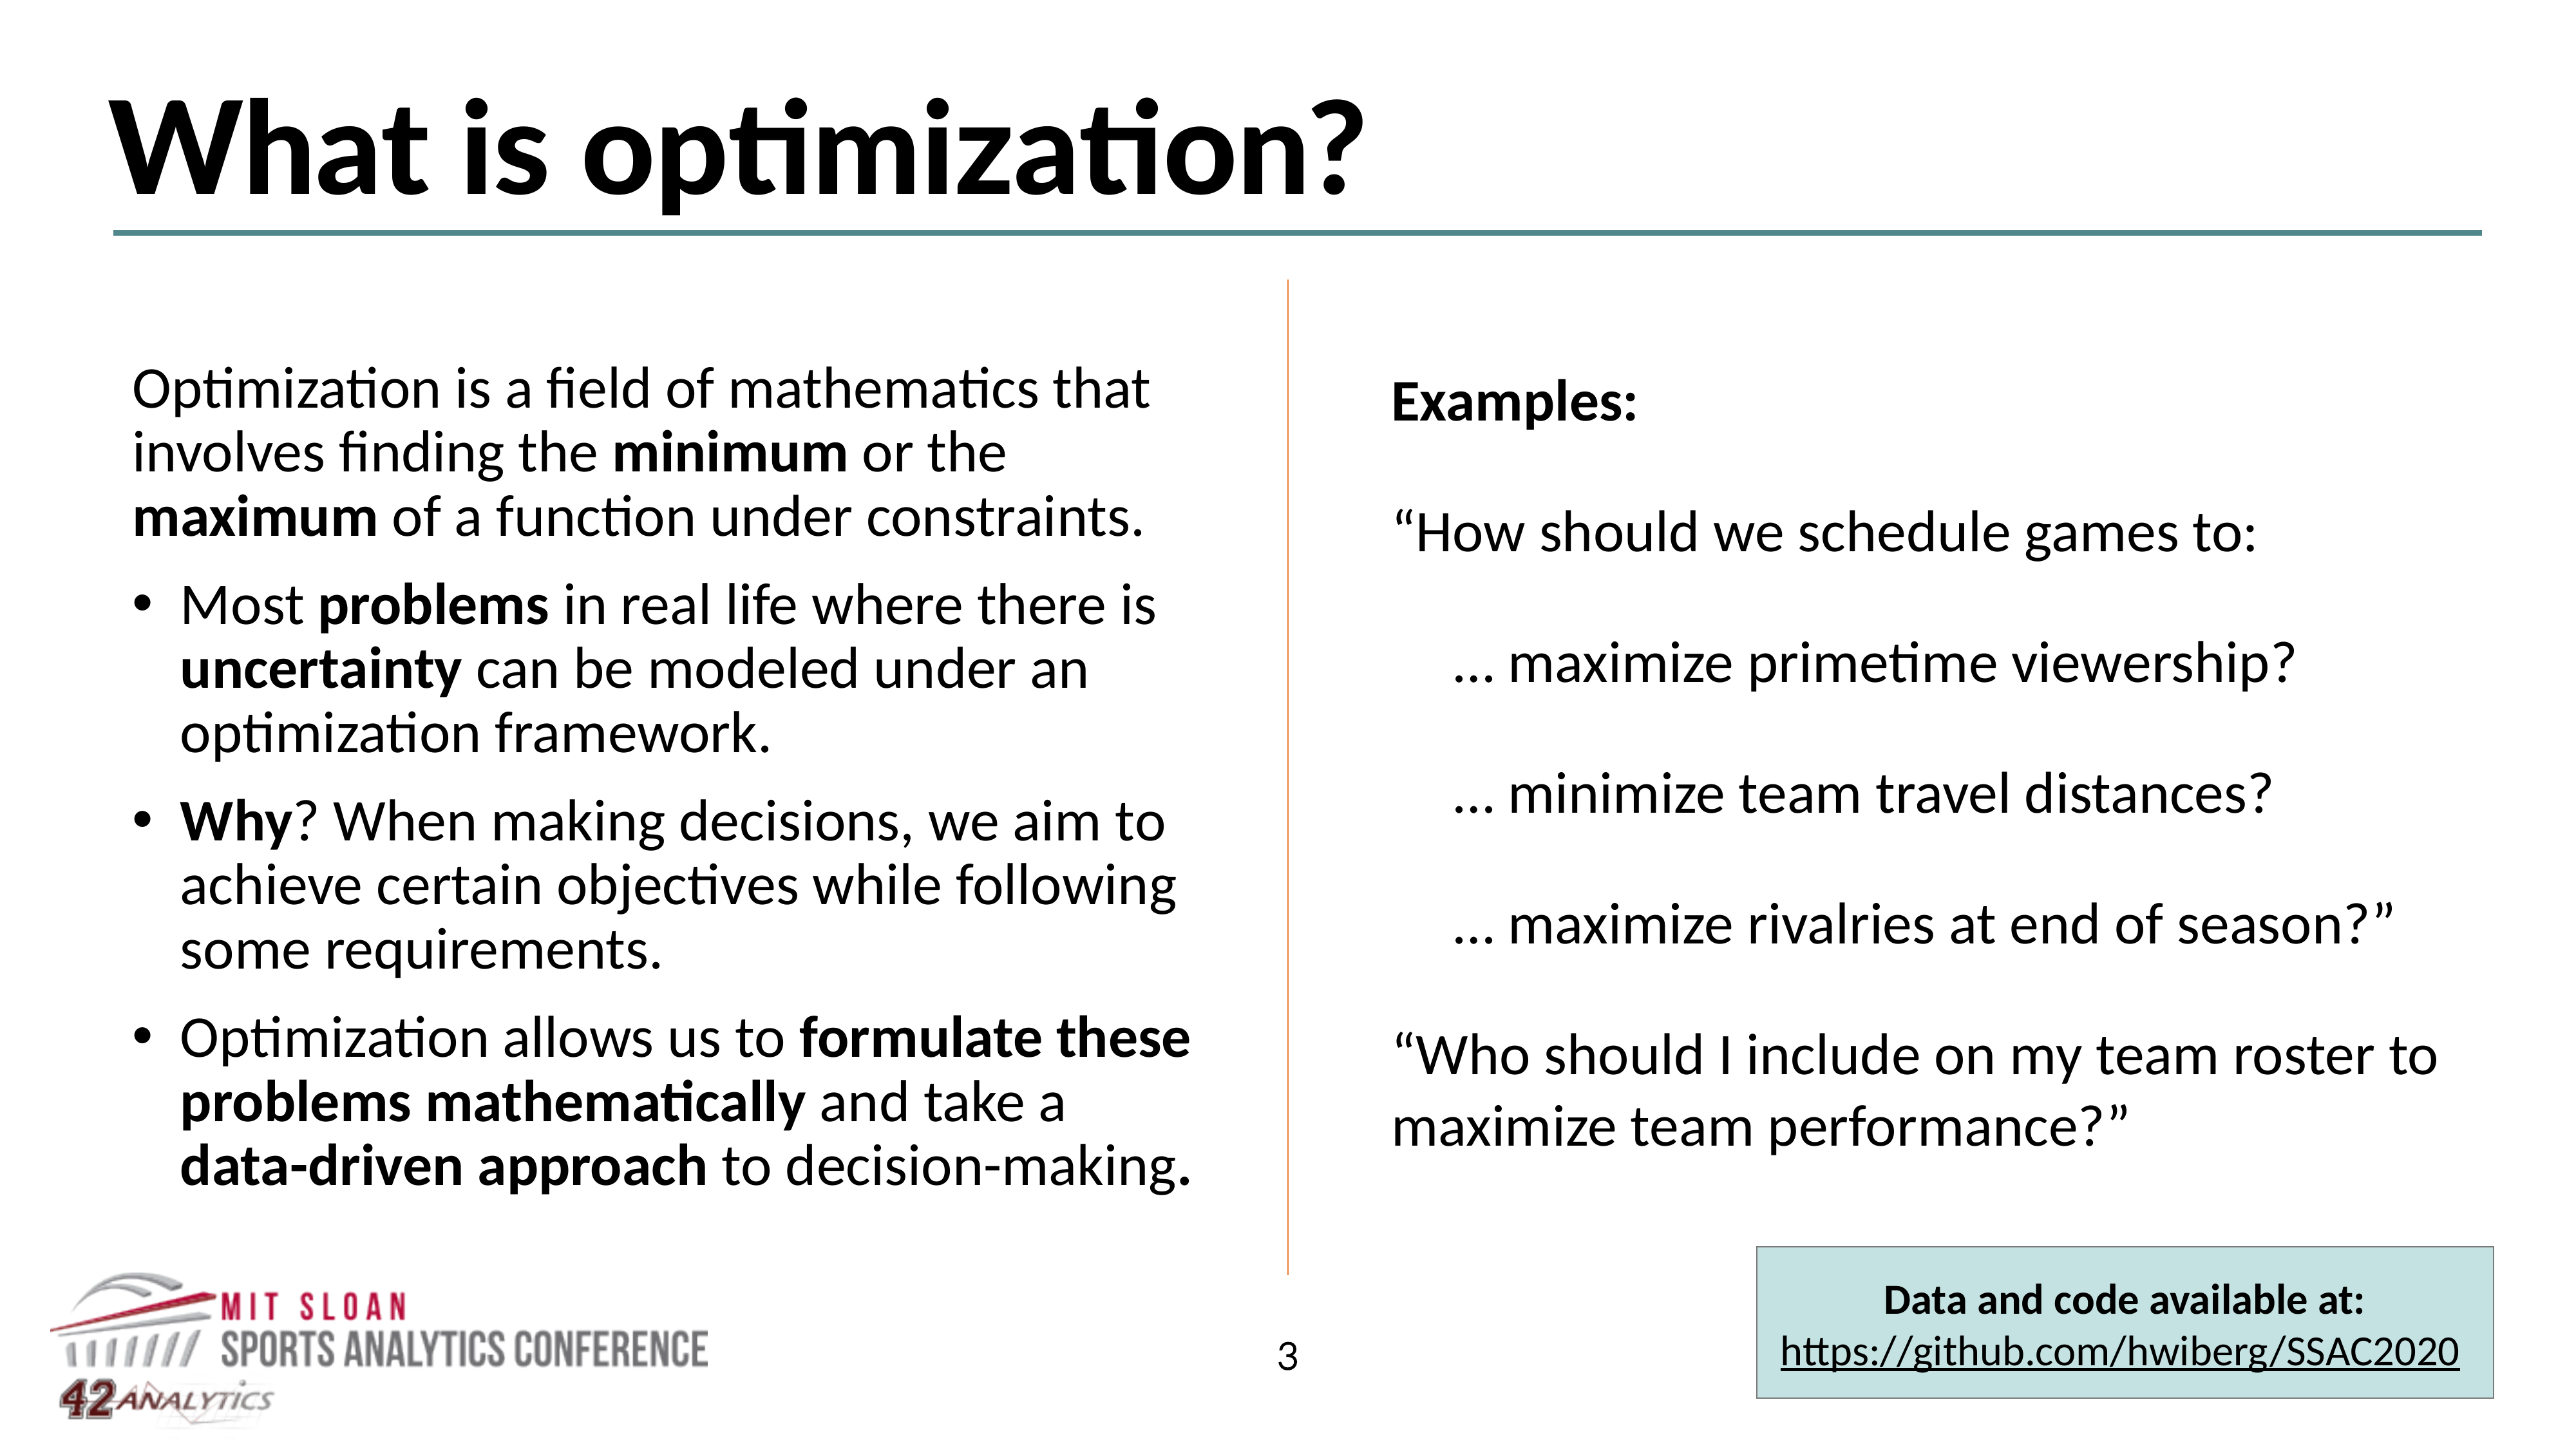

What is optimization?
Examples:
“How should we schedule games to:
… maximize primetime viewership?
… minimize team travel distances?
… maximize rivalries at end of season?”
“Who should I include on my team roster to maximize team performance?”
Optimization is a field of mathematics that involves finding the minimum or the maximum of a function under constraints.
Most problems in real life where there is uncertainty can be modeled under an optimization framework.
Why? When making decisions, we aim to achieve certain objectives while following some requirements.
Optimization allows us to formulate these problems mathematically and take a data-driven approach to decision-making.
Data and code available at:
https://github.com/hwiberg/SSAC2020